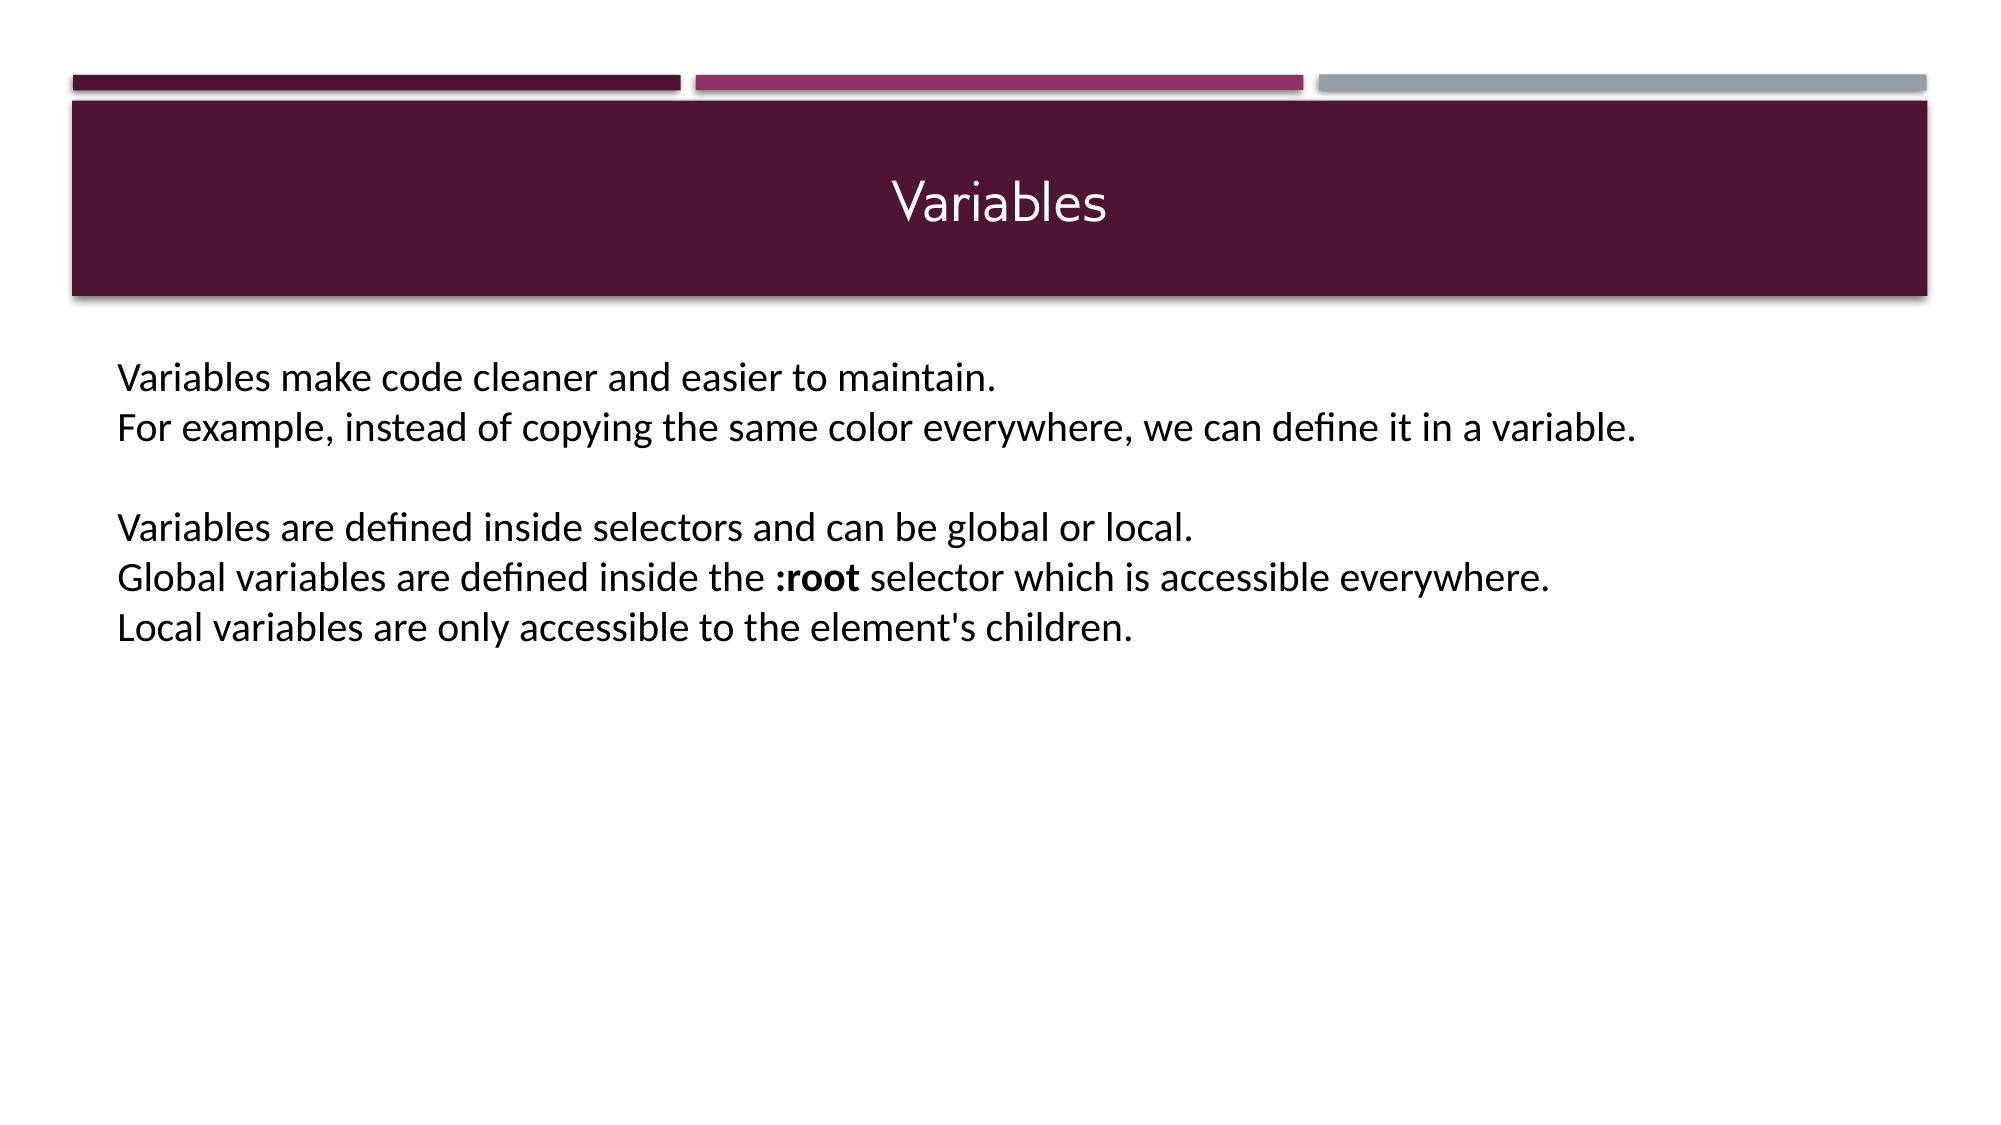

# Variables
Variables make code cleaner and easier to maintain.
For example, instead of copying the same color everywhere, we can define it in a variable.

Variables are defined inside selectors and can be global or local.
Global variables are defined inside the :root selector which is accessible everywhere.
Local variables are only accessible to the element's children.